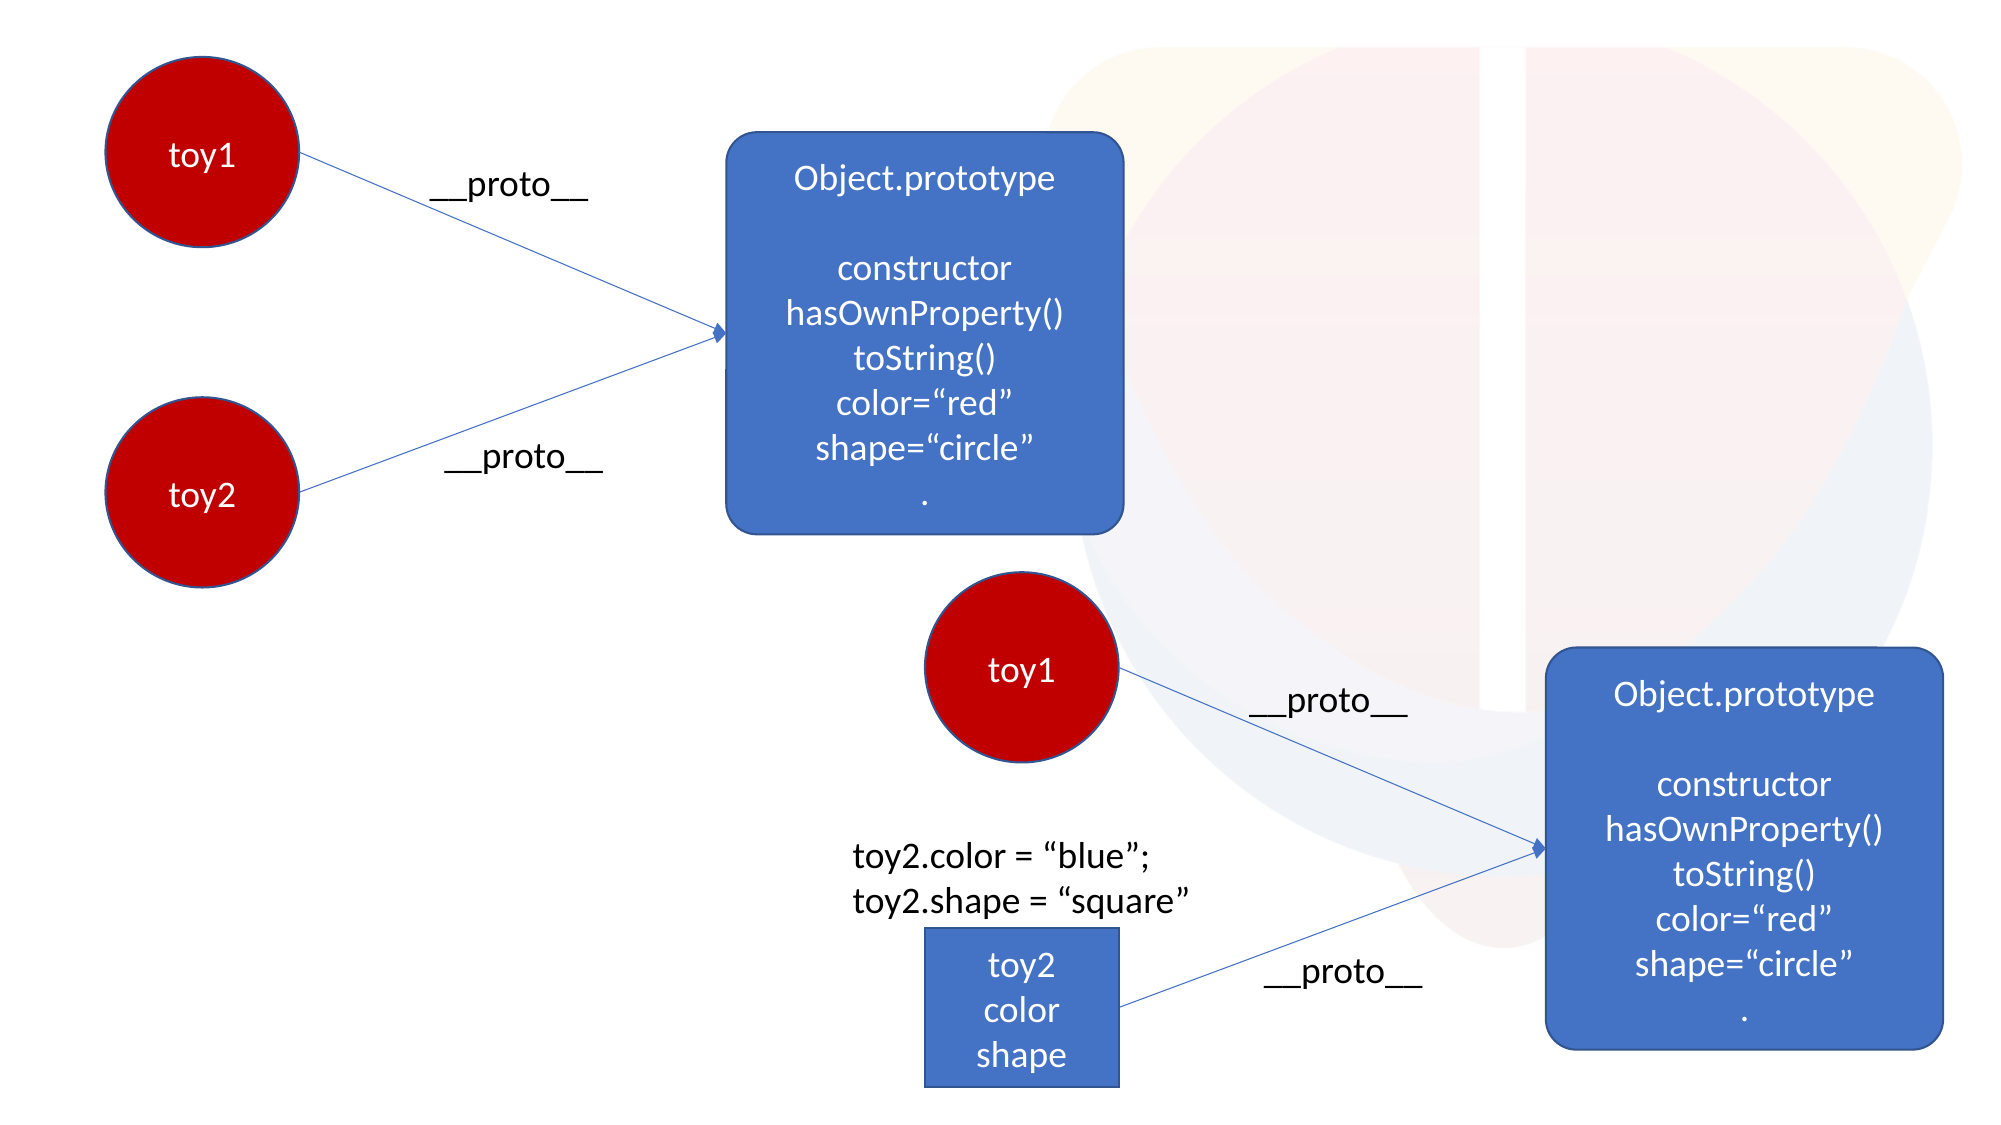

toy1
Object.prototype

constructor
hasOwnProperty()
toString()
color=“red”
shape=“circle”
.
__proto__
toy2
__proto__
toy1
Object.prototype

constructor
hasOwnProperty()
toString()
color=“red”
shape=“circle”
.
__proto__
toy2.color = “blue”;
toy2.shape = “square”
toy2
color
shape
__proto__